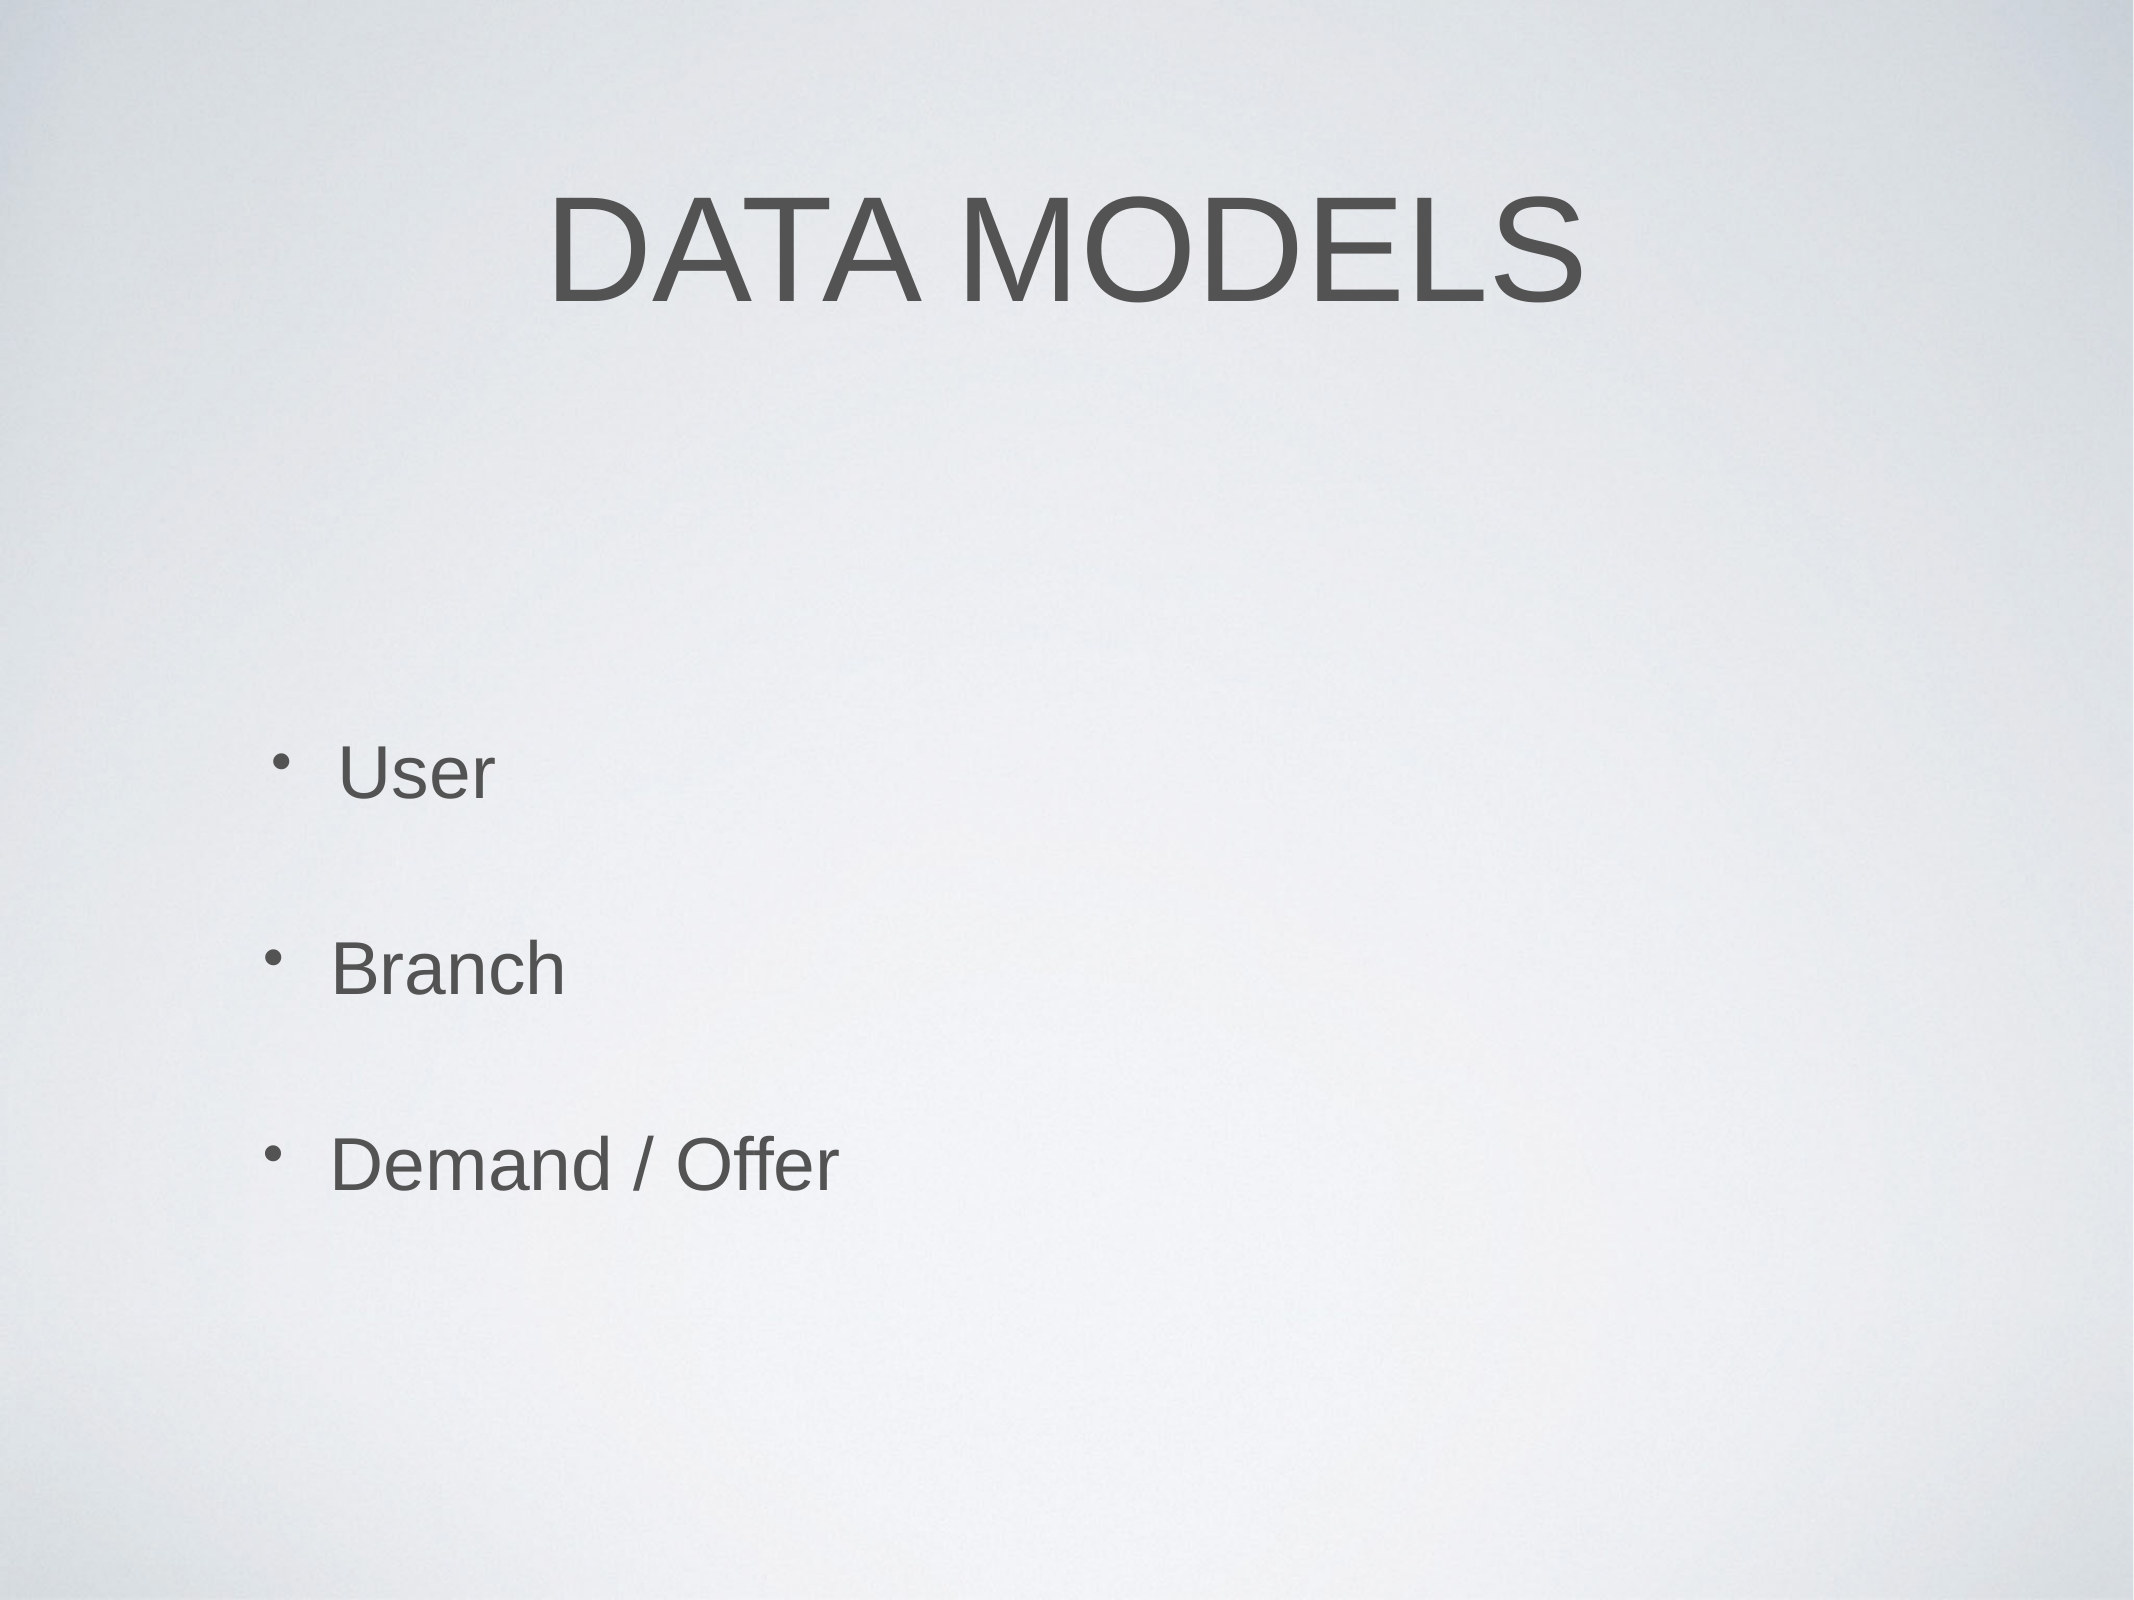

# Data models
User
Branch
Demand / Offer